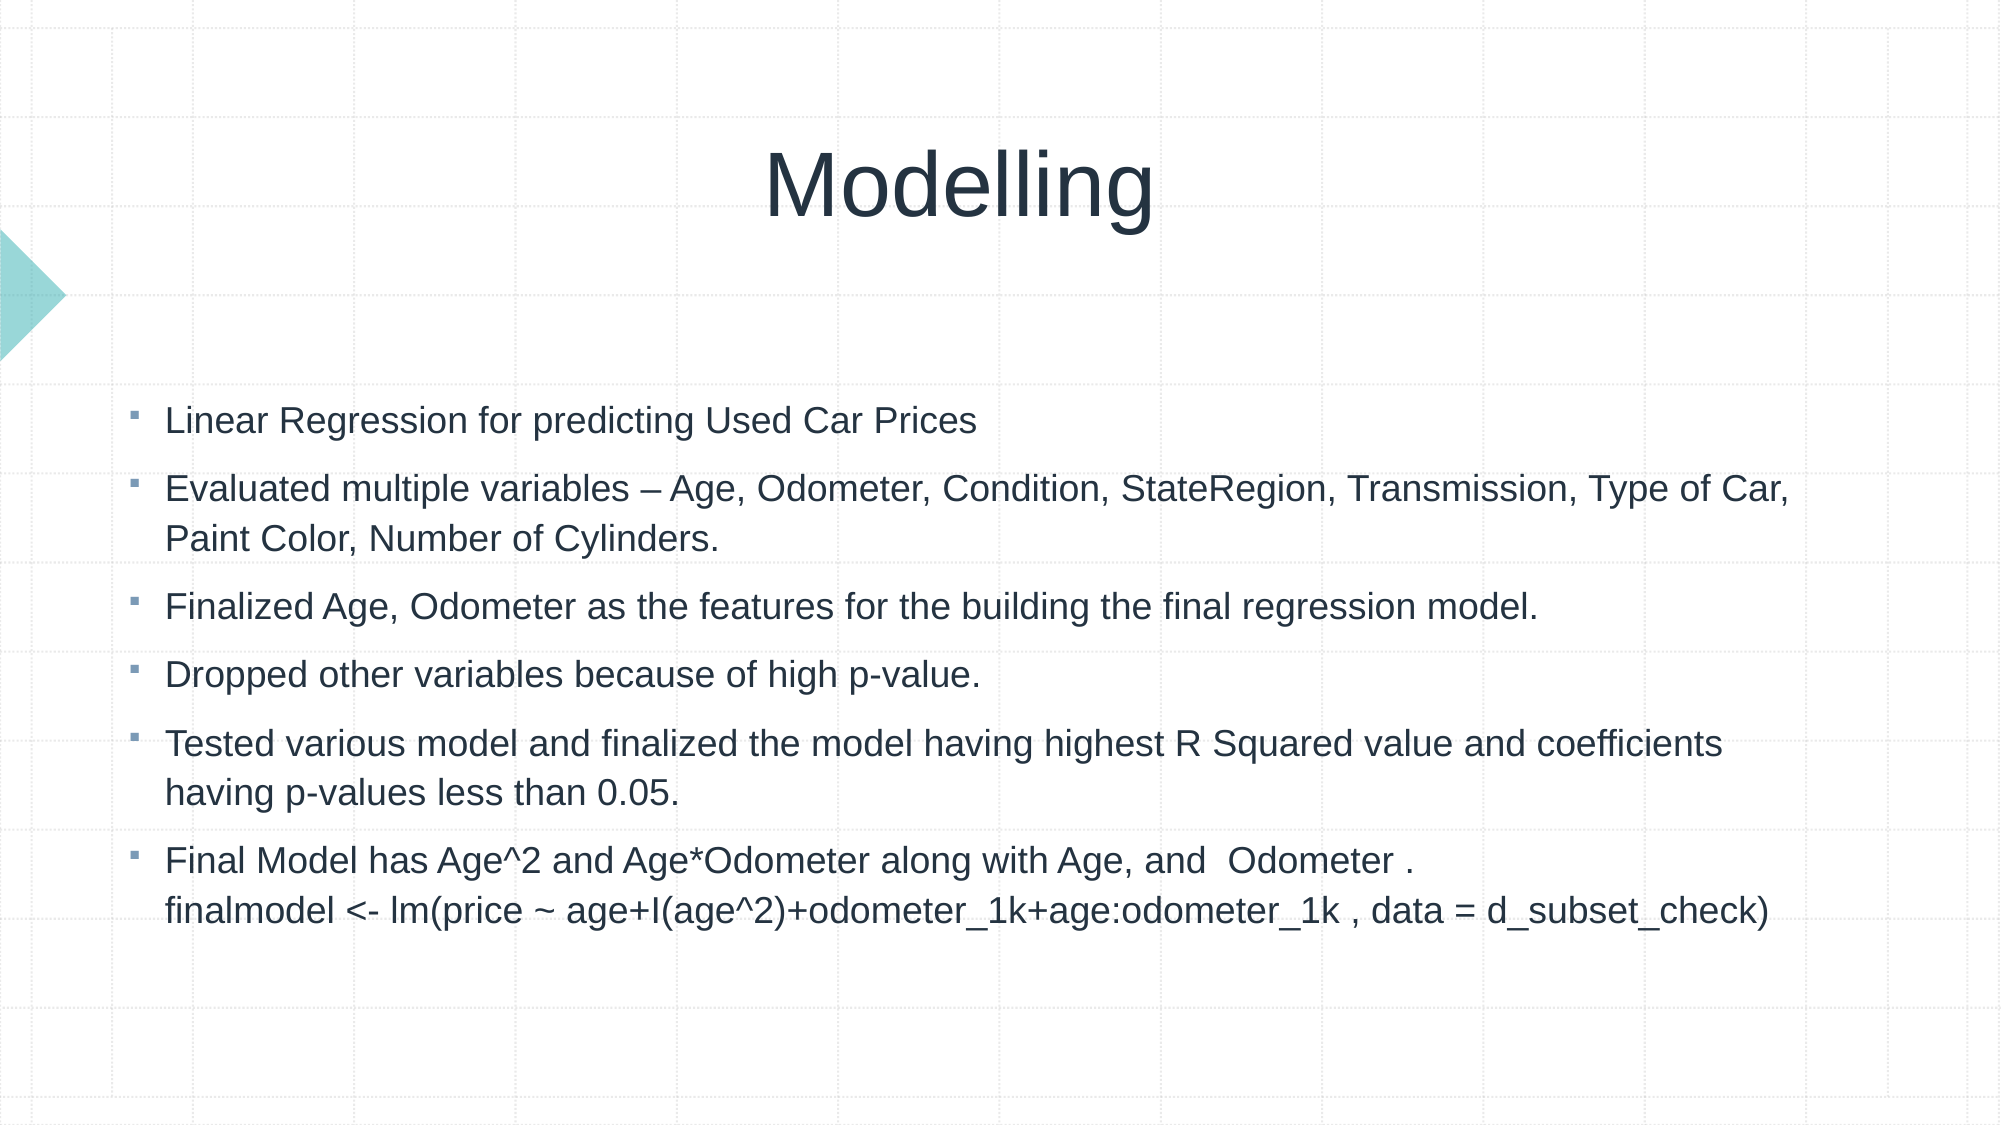

Modelling
Linear Regression for predicting Used Car Prices
Evaluated multiple variables – Age, Odometer, Condition, StateRegion, Transmission, Type of Car, Paint Color, Number of Cylinders.
Finalized Age, Odometer as the features for the building the final regression model.
Dropped other variables because of high p-value.
Tested various model and finalized the model having highest R Squared value and coefficients having p-values less than 0.05.
Final Model has Age^2 and Age*Odometer along with Age, and  Odometer .
finalmodel <- lm(price ~ age+I(age^2)+odometer_1k+age:odometer_1k , data = d_subset_check)